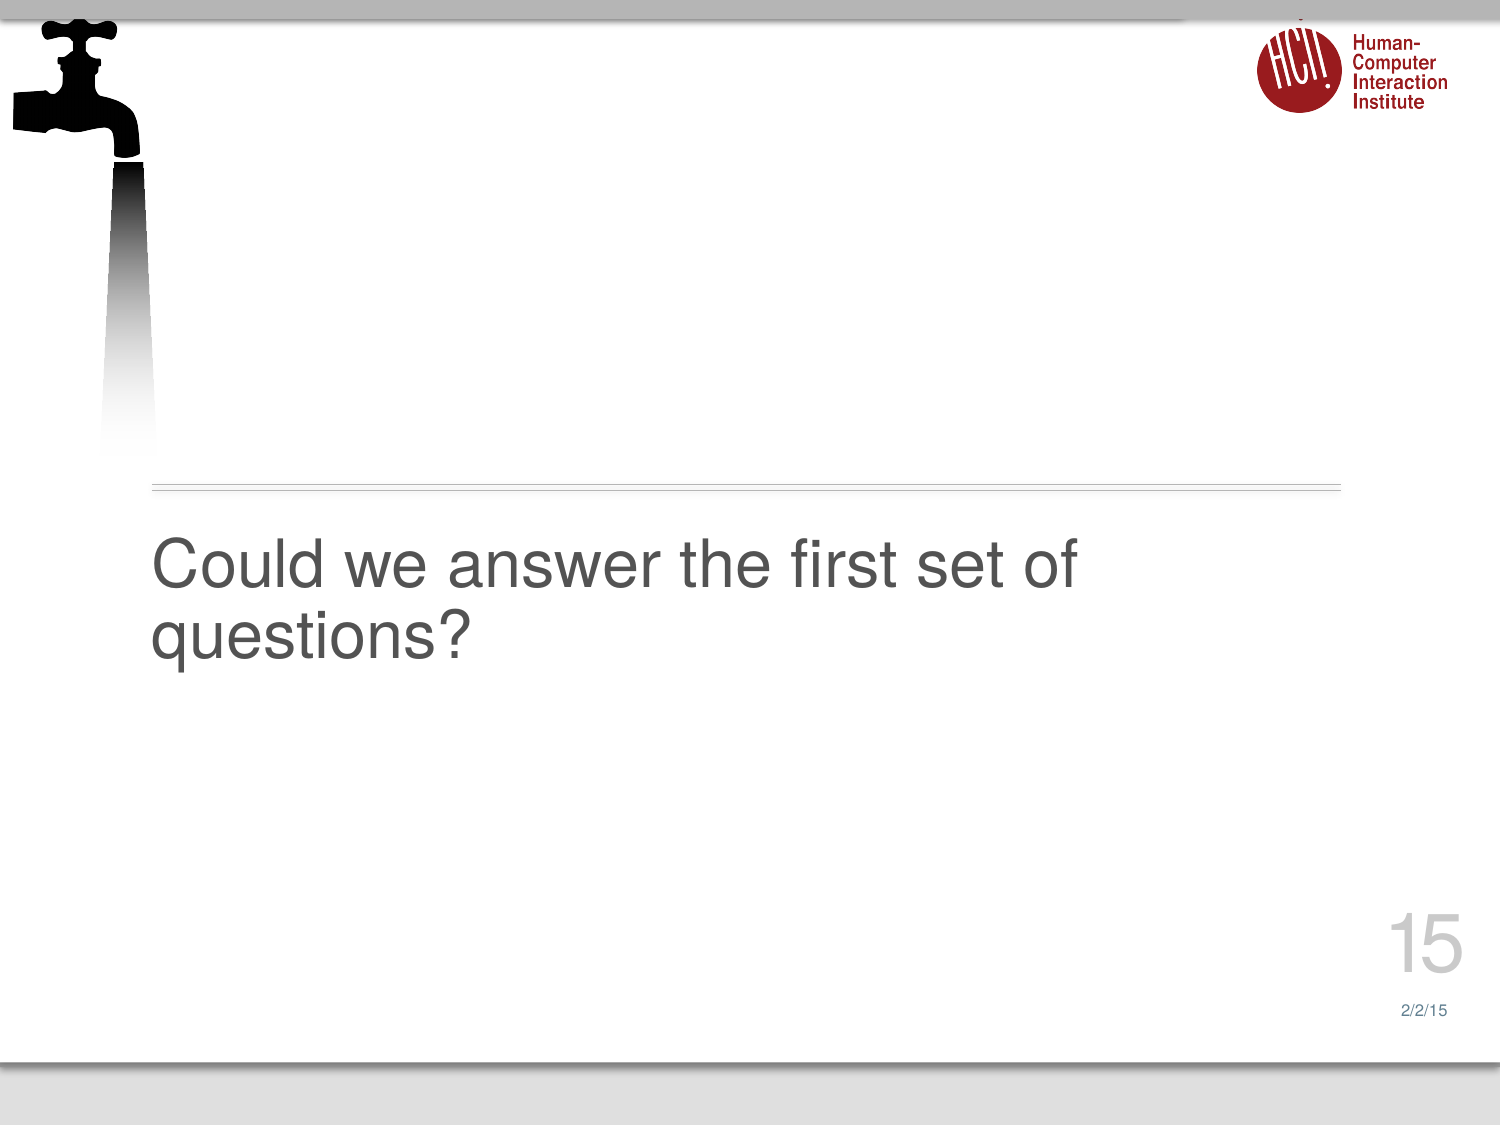

# Could we answer the first set of questions?
15
2/2/15